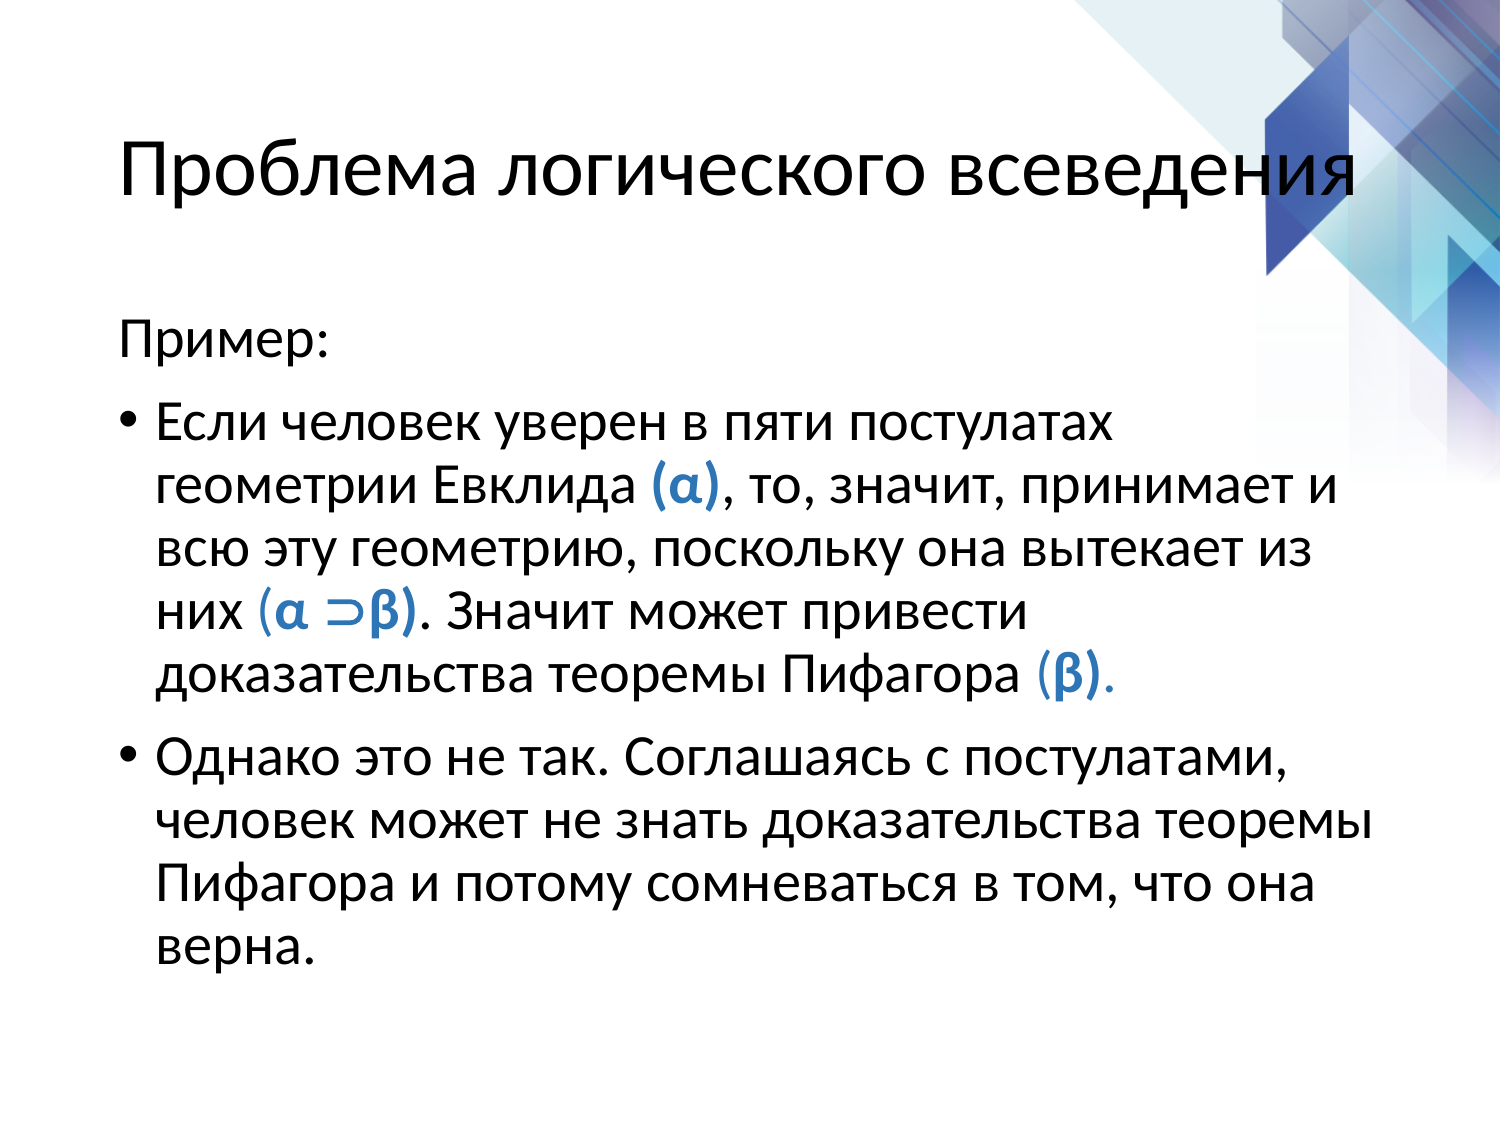

# Проблема логического всеведения
Пример:
Если человек уверен в пяти постулатах геометрии Евклида (α), то, значит, принимает и всю эту геометрию, поскольку она вытекает из них (α ⊃β). Значит может привести доказательства тео­ремы Пифагора (β).
Однако это не так. Согла­шаясь с постулатами, человек может не знать доказательства тео­ремы Пифагора и потому сомневаться в том, что она верна.